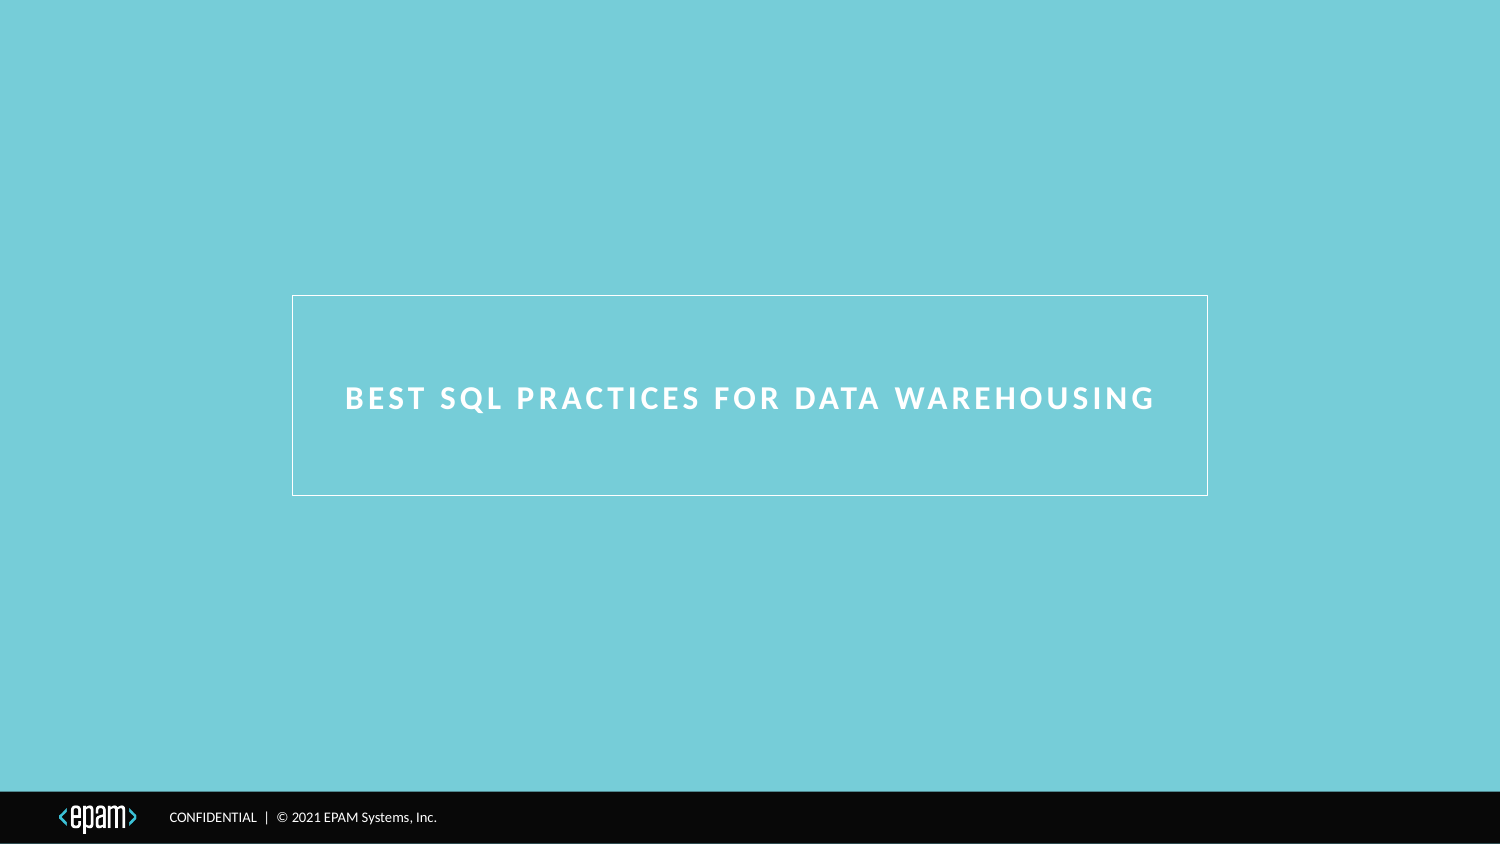

# Best SQL Practices for Data Warehousing